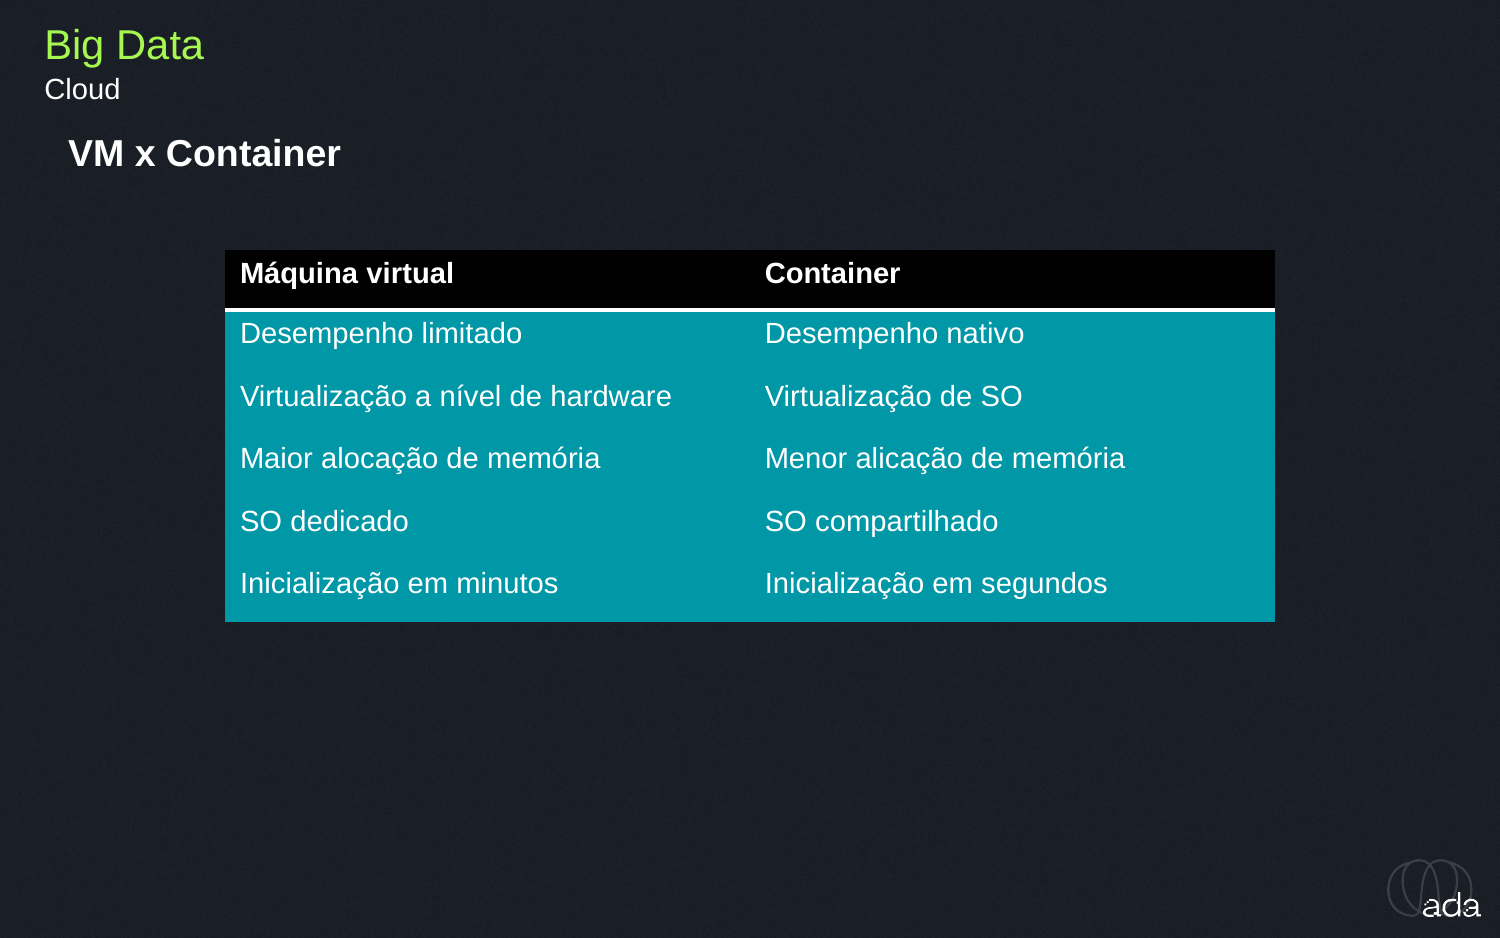

Big Data
Cloud
VM x Container
| Máquina virtual | Container |
| --- | --- |
| Desempenho limitado | Desempenho nativo |
| Virtualização a nível de hardware | Virtualização de SO |
| Maior alocação de memória | Menor alicação de memória |
| SO dedicado | SO compartilhado |
| Inicialização em minutos | Inicialização em segundos |